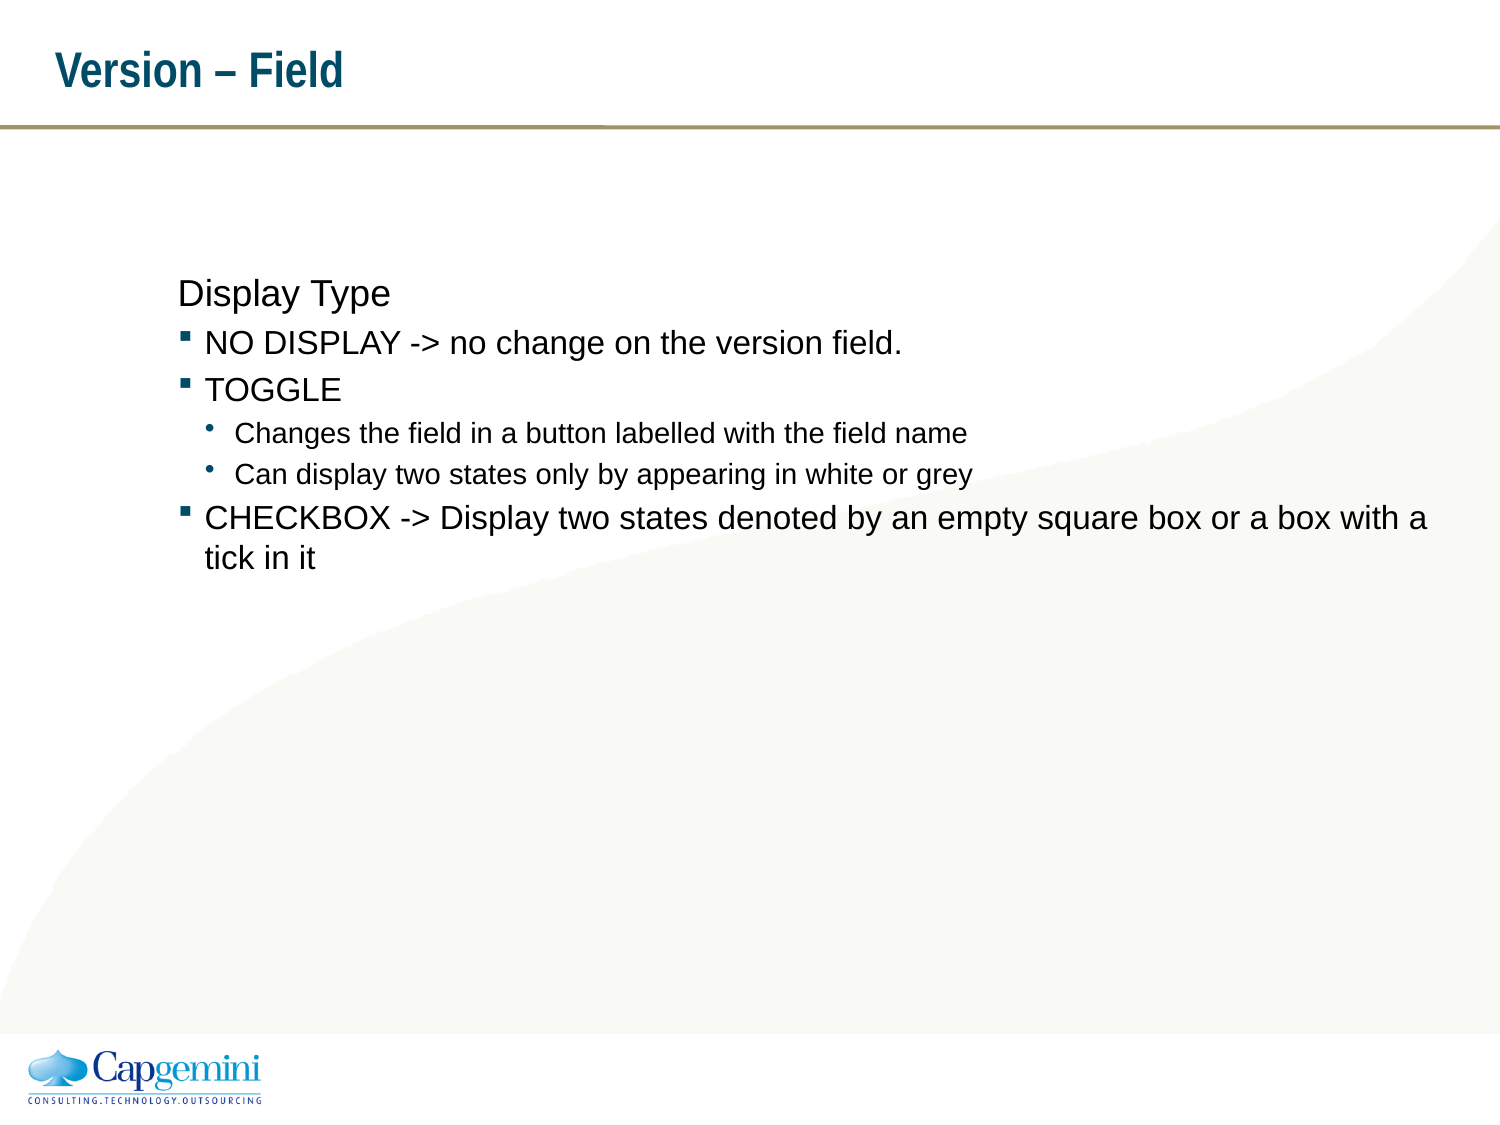

# Version – Field
Display Type
NO DISPLAY -> no change on the version field.
TOGGLE
Changes the field in a button labelled with the field name
Can display two states only by appearing in white or grey
CHECKBOX -> Display two states denoted by an empty square box or a box with a tick in it